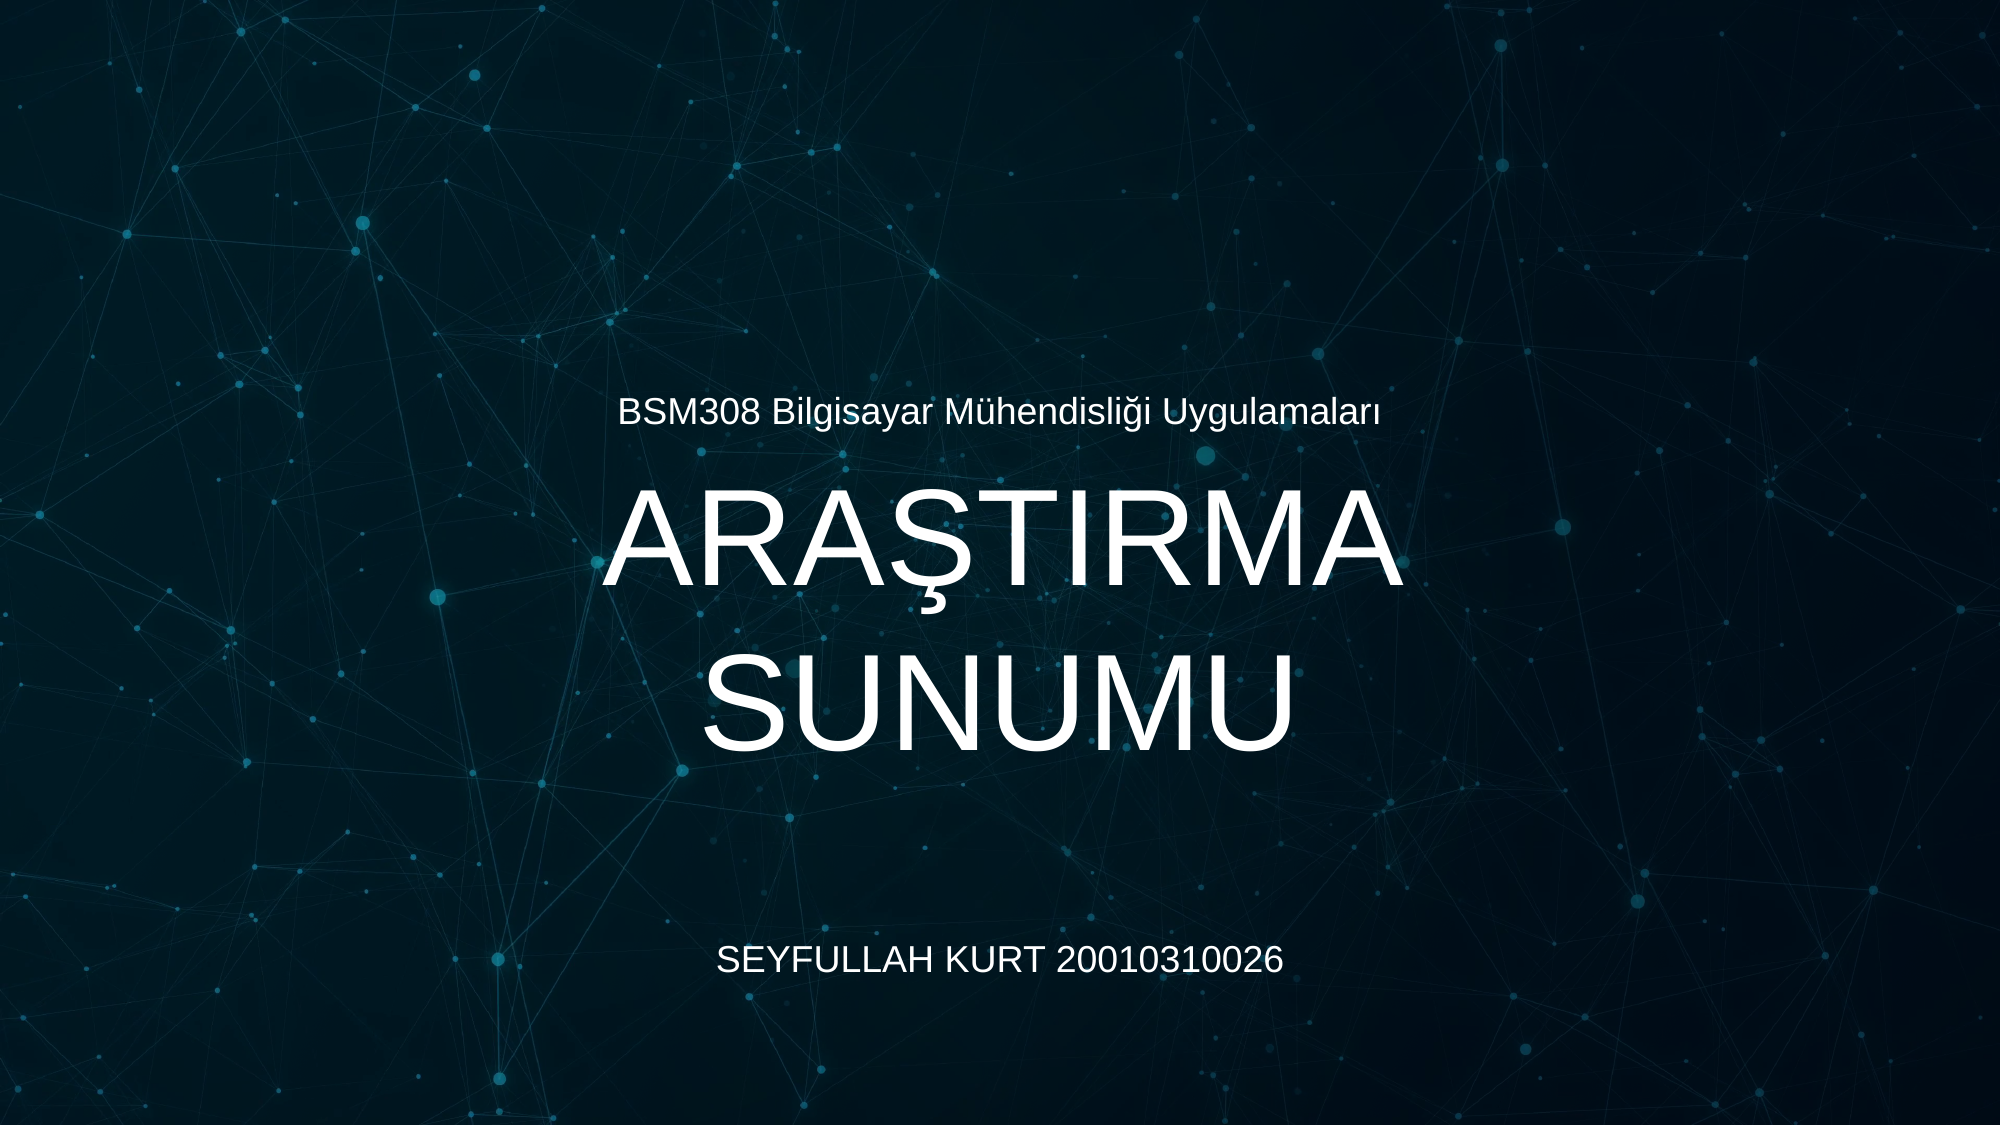

BSM308 Bilgisayar Mühendisliği Uygulamaları
ARAŞTIRMA SUNUMU
SEYFULLAH KURT 20010310026